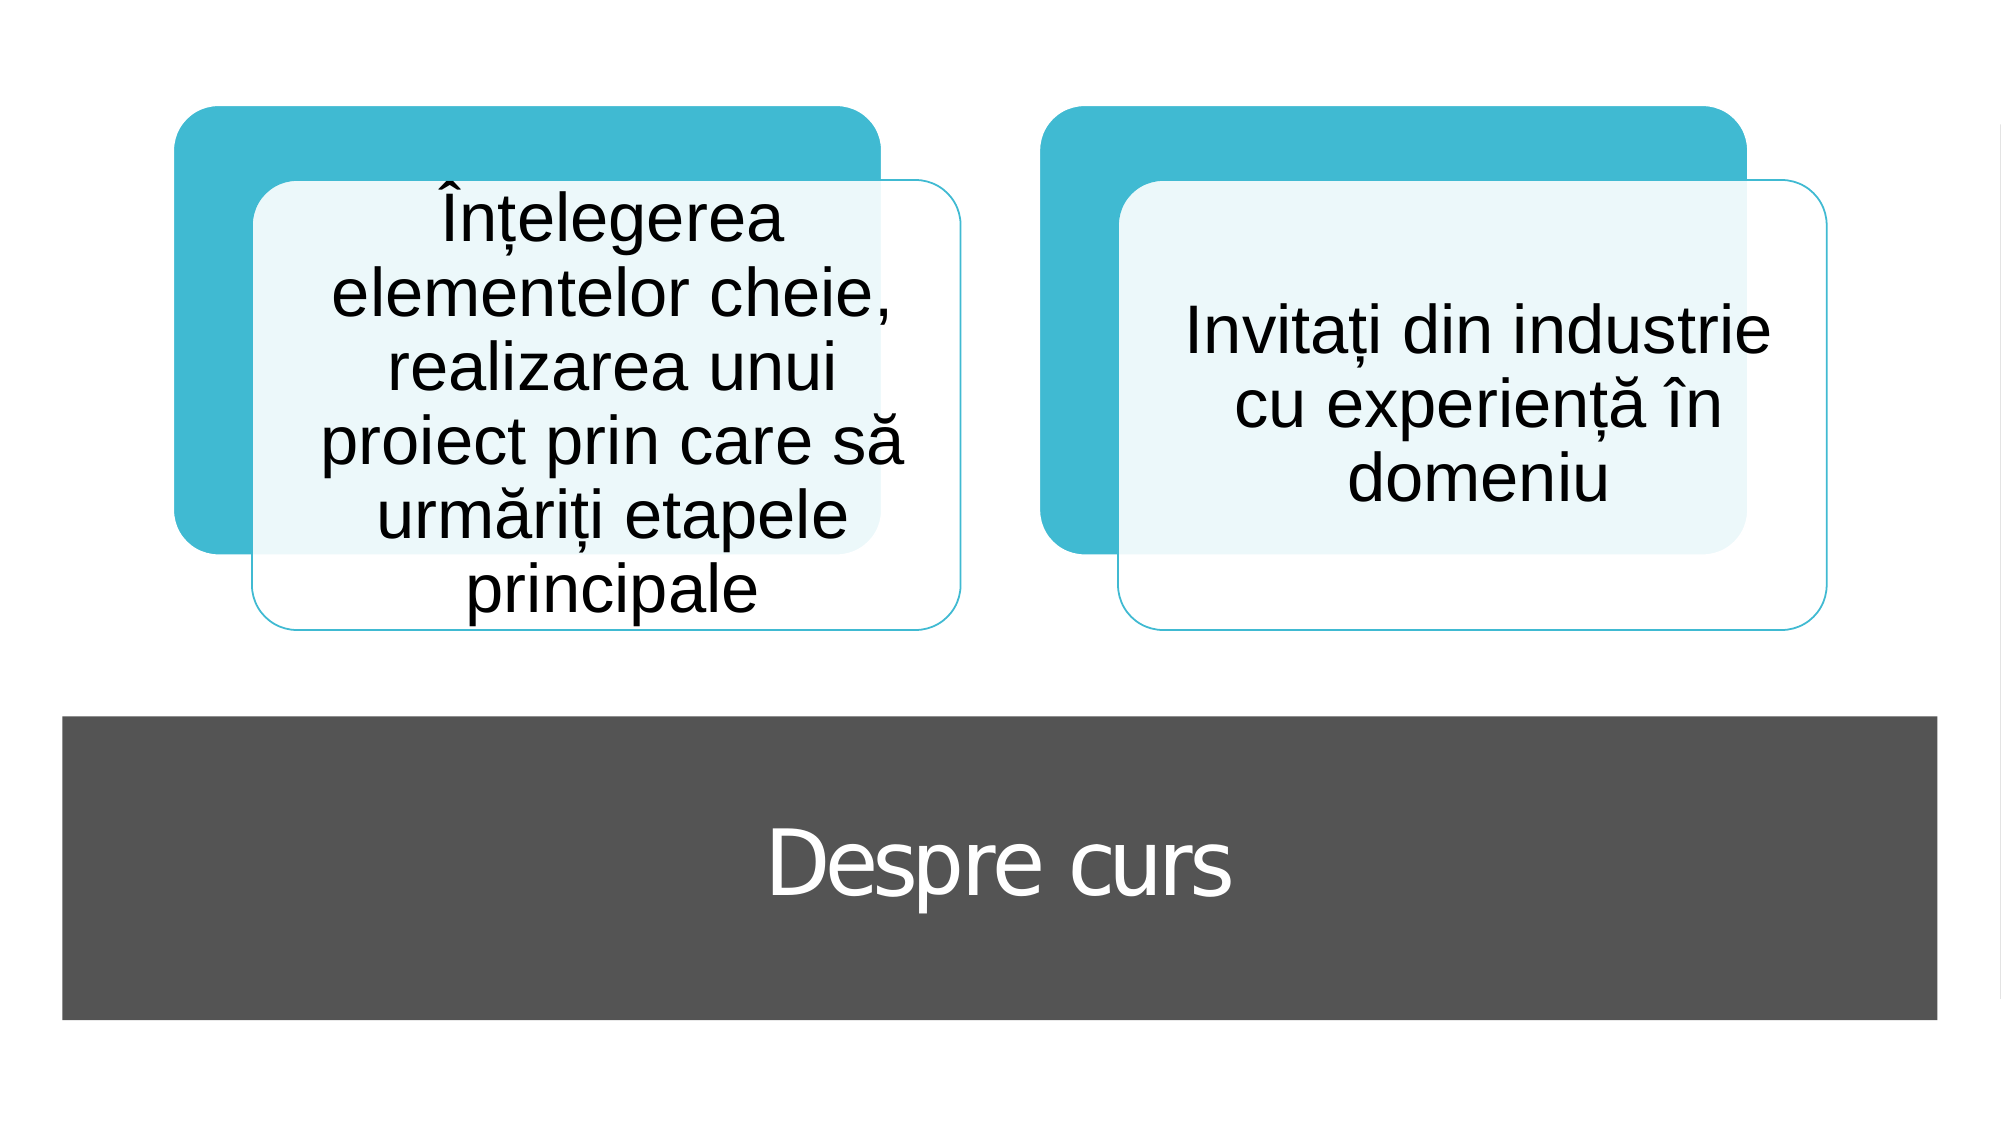

Înțelegerea elementelor cheie, realizarea unui proiect prin care să urmăriți etapele principale
Invitați din industrie cu experiență în domeniu

# Despre curs